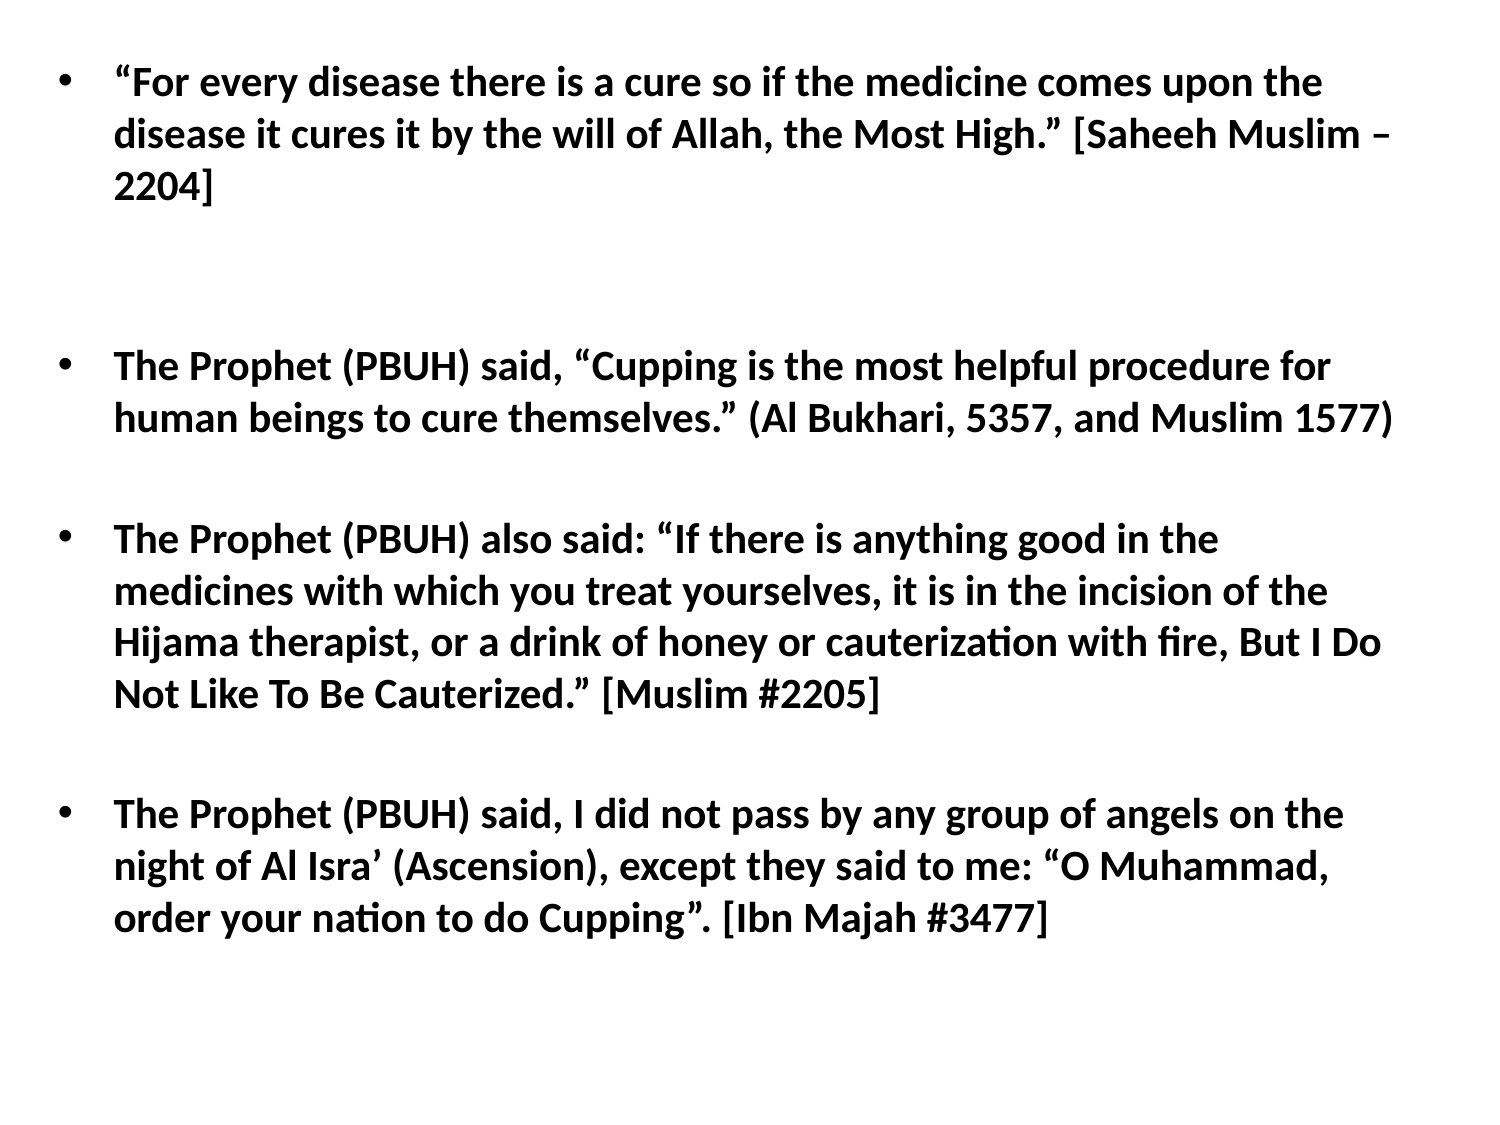

“For every disease there is a cure so if the medicine comes upon the disease it cures it by the will of Allah, the Most High.” [Saheeh Muslim – 2204]

The Prophet (PBUH) said, “Cupping is the most helpful procedure for human beings to cure themselves.” (Al Bukhari, 5357, and Muslim 1577)

The Prophet (PBUH) also said: “If there is anything good in the medicines with which you treat yourselves, it is in the incision of the Hijama therapist, or a drink of honey or cauterization with fire, But I Do Not Like To Be Cauterized.” [Muslim #2205]

The Prophet (PBUH) said, I did not pass by any group of angels on the night of Al Isra’ (Ascension), except they said to me: “O Muhammad, order your nation to do Cupping”. [Ibn Majah #3477]